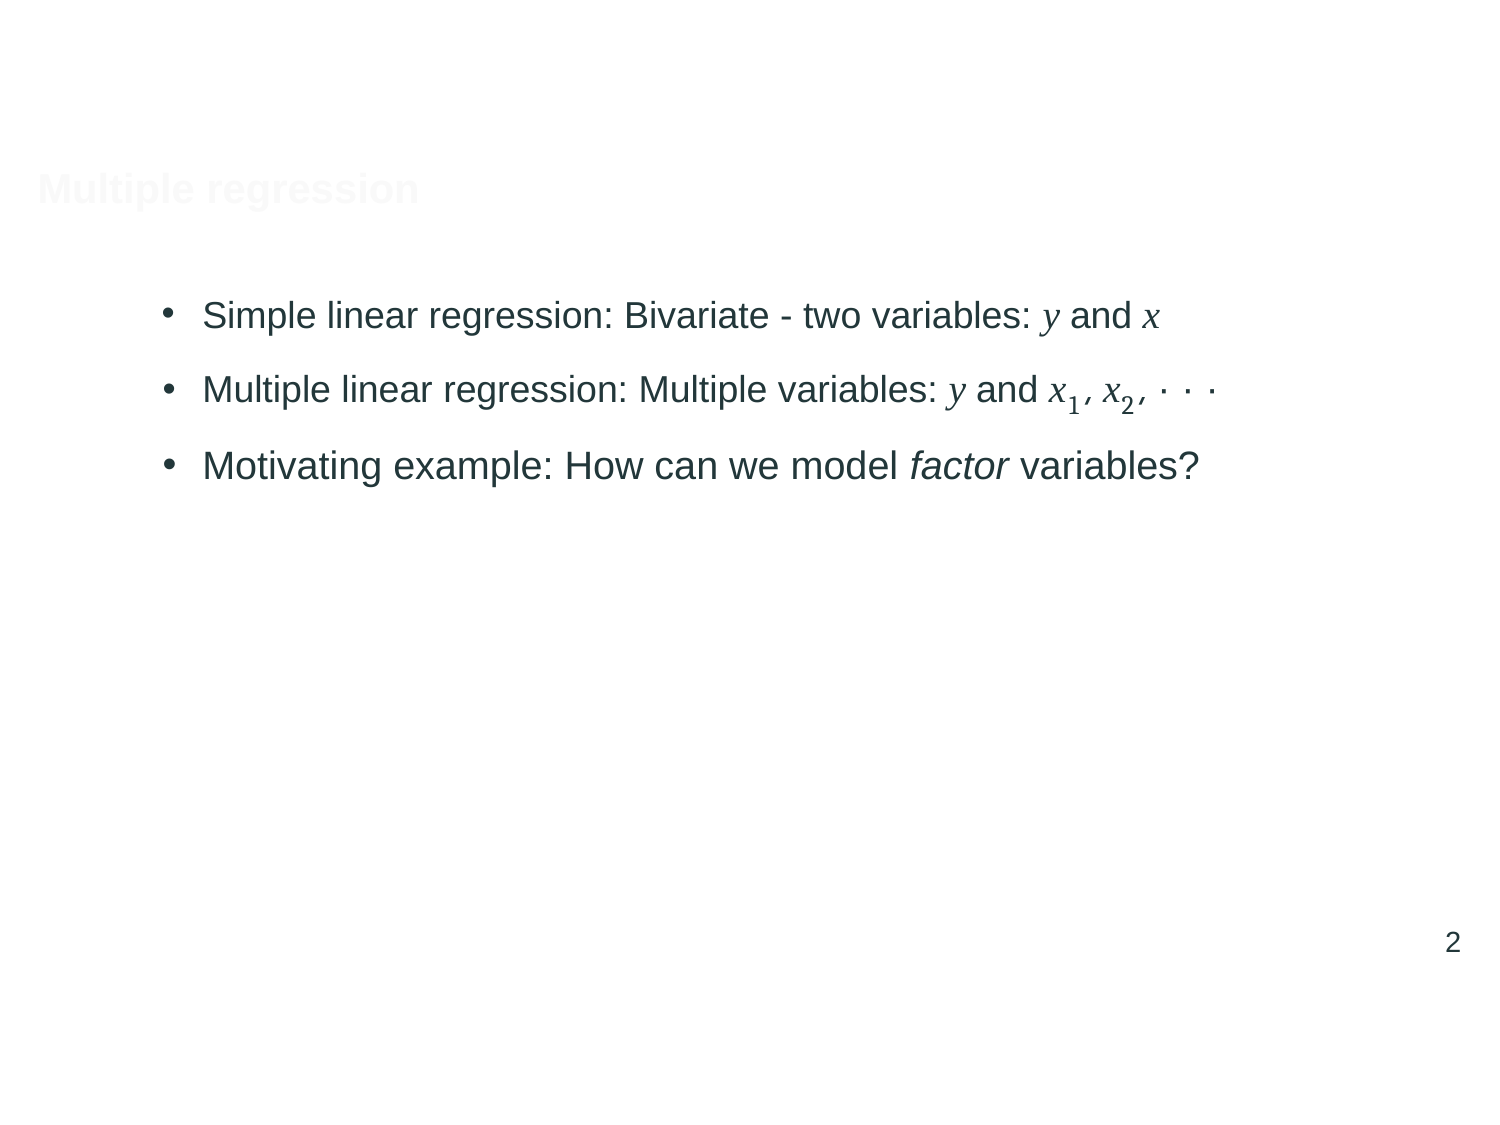

# Multiple regression
Simple linear regression: Bivariate - two variables: y and x
Multiple linear regression: Multiple variables: y and x1, x2, · · ·
Motivating example: How can we model factor variables?
2